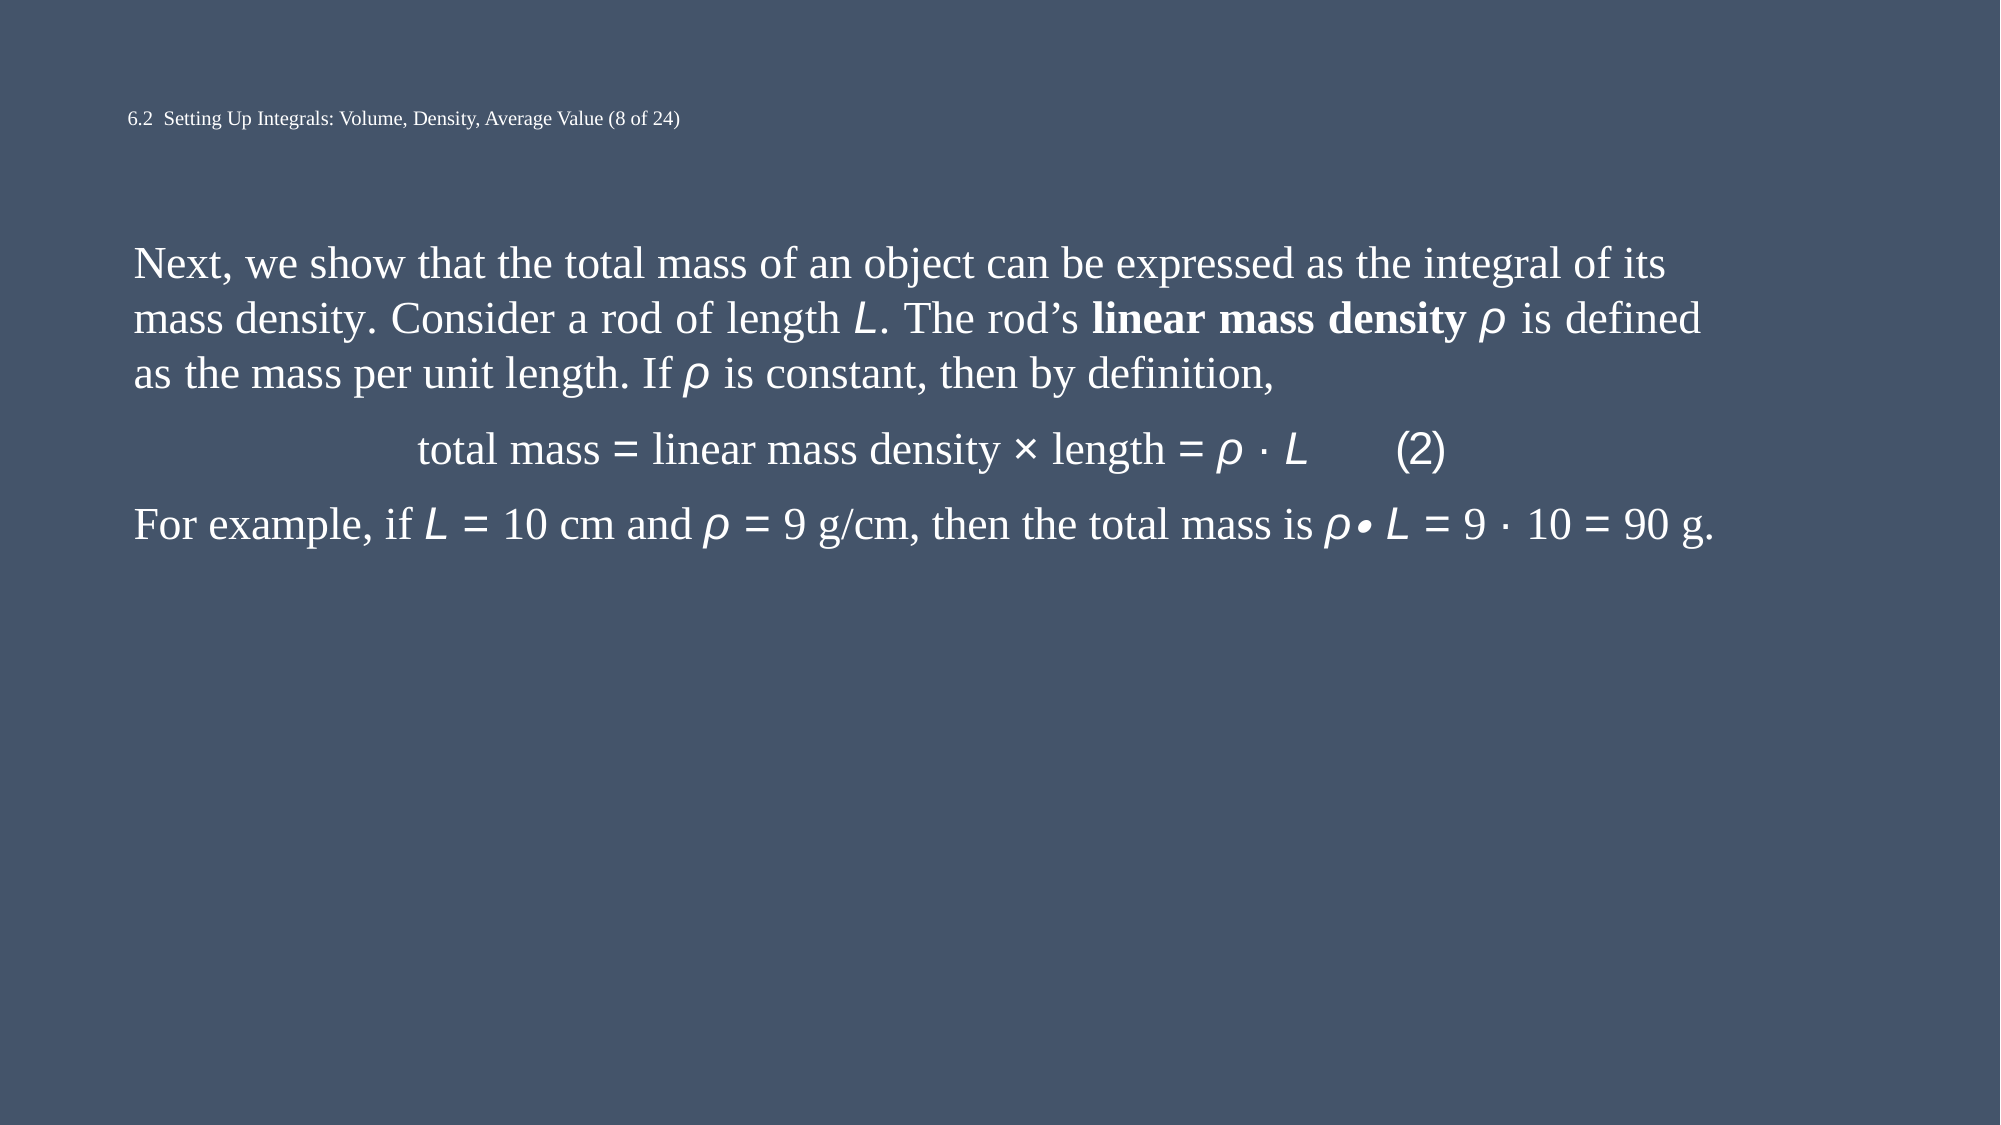

# 6.2  Setting Up Integrals: Volume, Density, Average Value (8 of 24)
Next, we show that the total mass of an object can be expressed as the integral of its mass density. Consider a rod of length L. The rod’s linear mass density ρ is defined as the mass per unit length. If ρ is constant, then by definition,
total mass = linear mass density × length = ρ · L        (2)
For example, if L = 10 cm and ρ = 9 g/cm, then the total mass is ρ∙ L = 9 · 10 = 90 g.